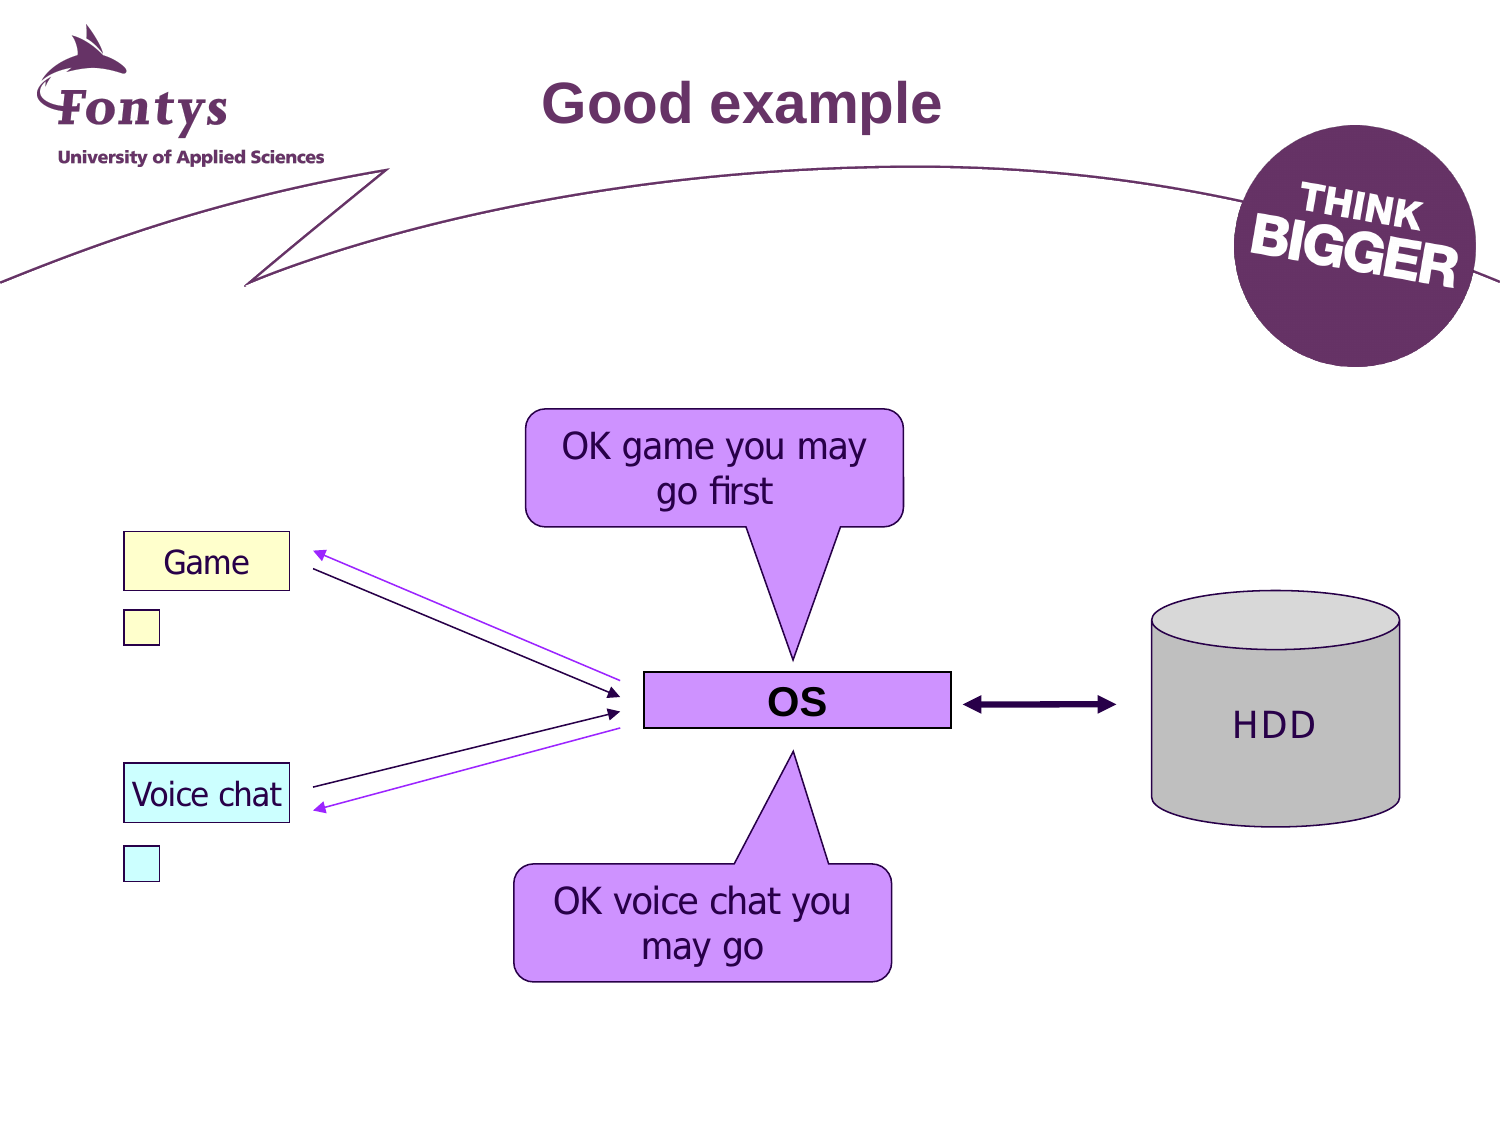

# Good example
OK game you may go first

Game

HDD

OS

Voice chat

OK voice chat you may go